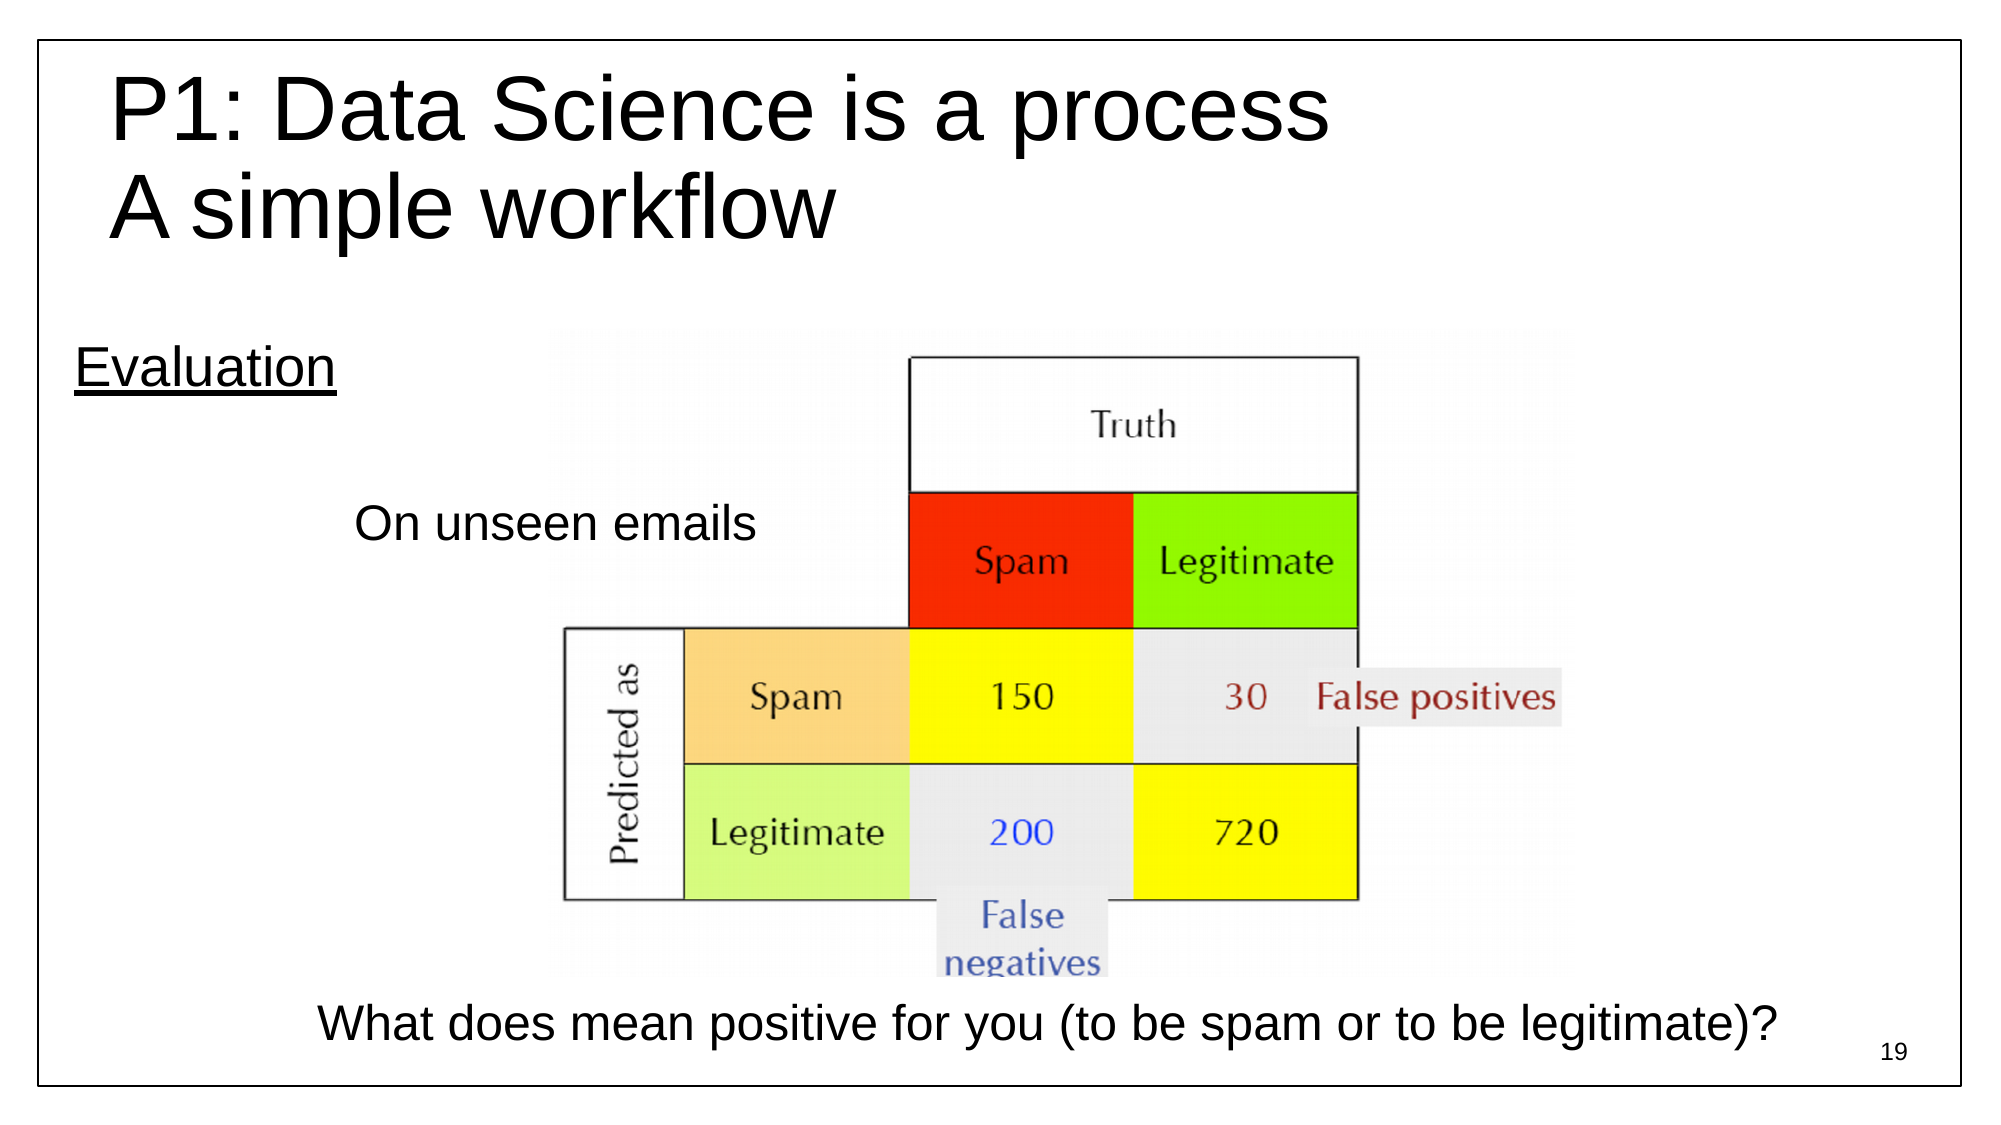

# P1: Data Science is a process A simple workflow
Evaluation

On unseen emails
What does mean positive for you (to be spam or to be legitimate)?
19